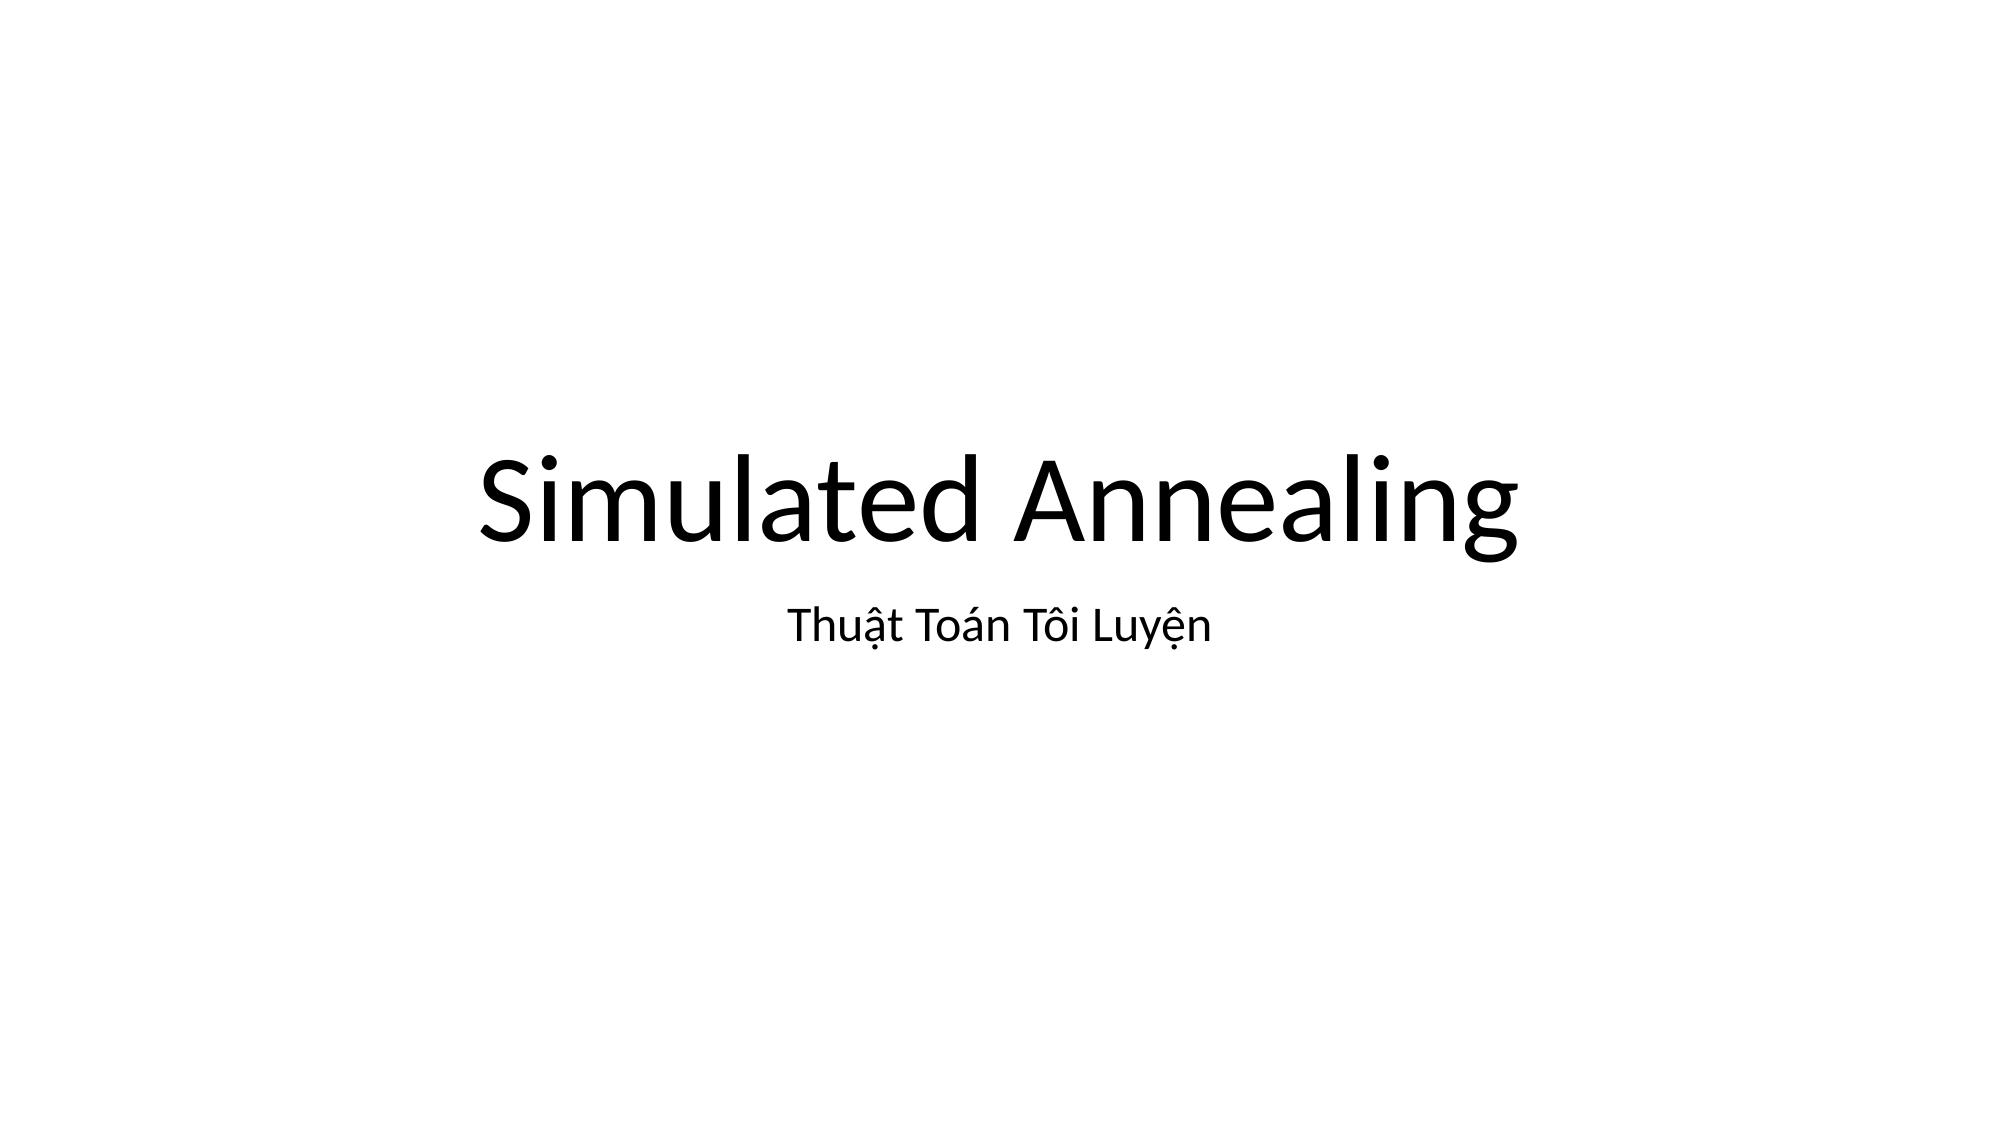

# Simulated Annealing
Thuật Toán Tôi Luyện